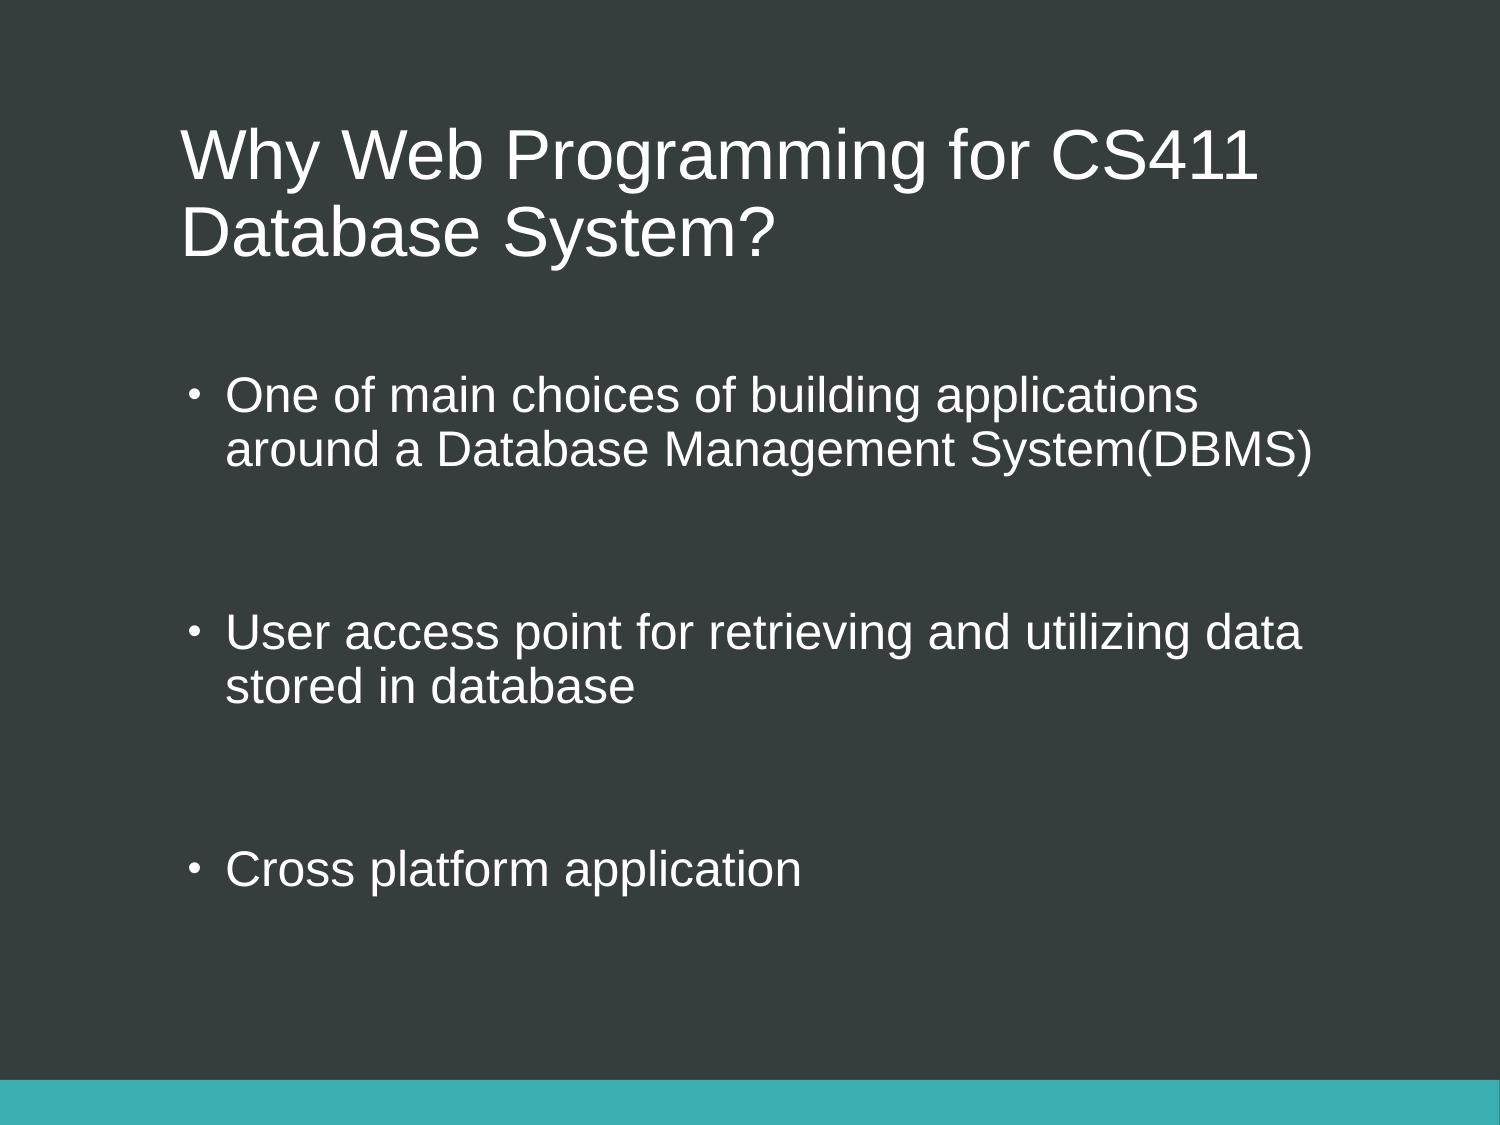

# Why Web Programming for CS411 Database System?
One of main choices of building applications around a Database Management System(DBMS)

User access point for retrieving and utilizing data stored in database

Cross platform application